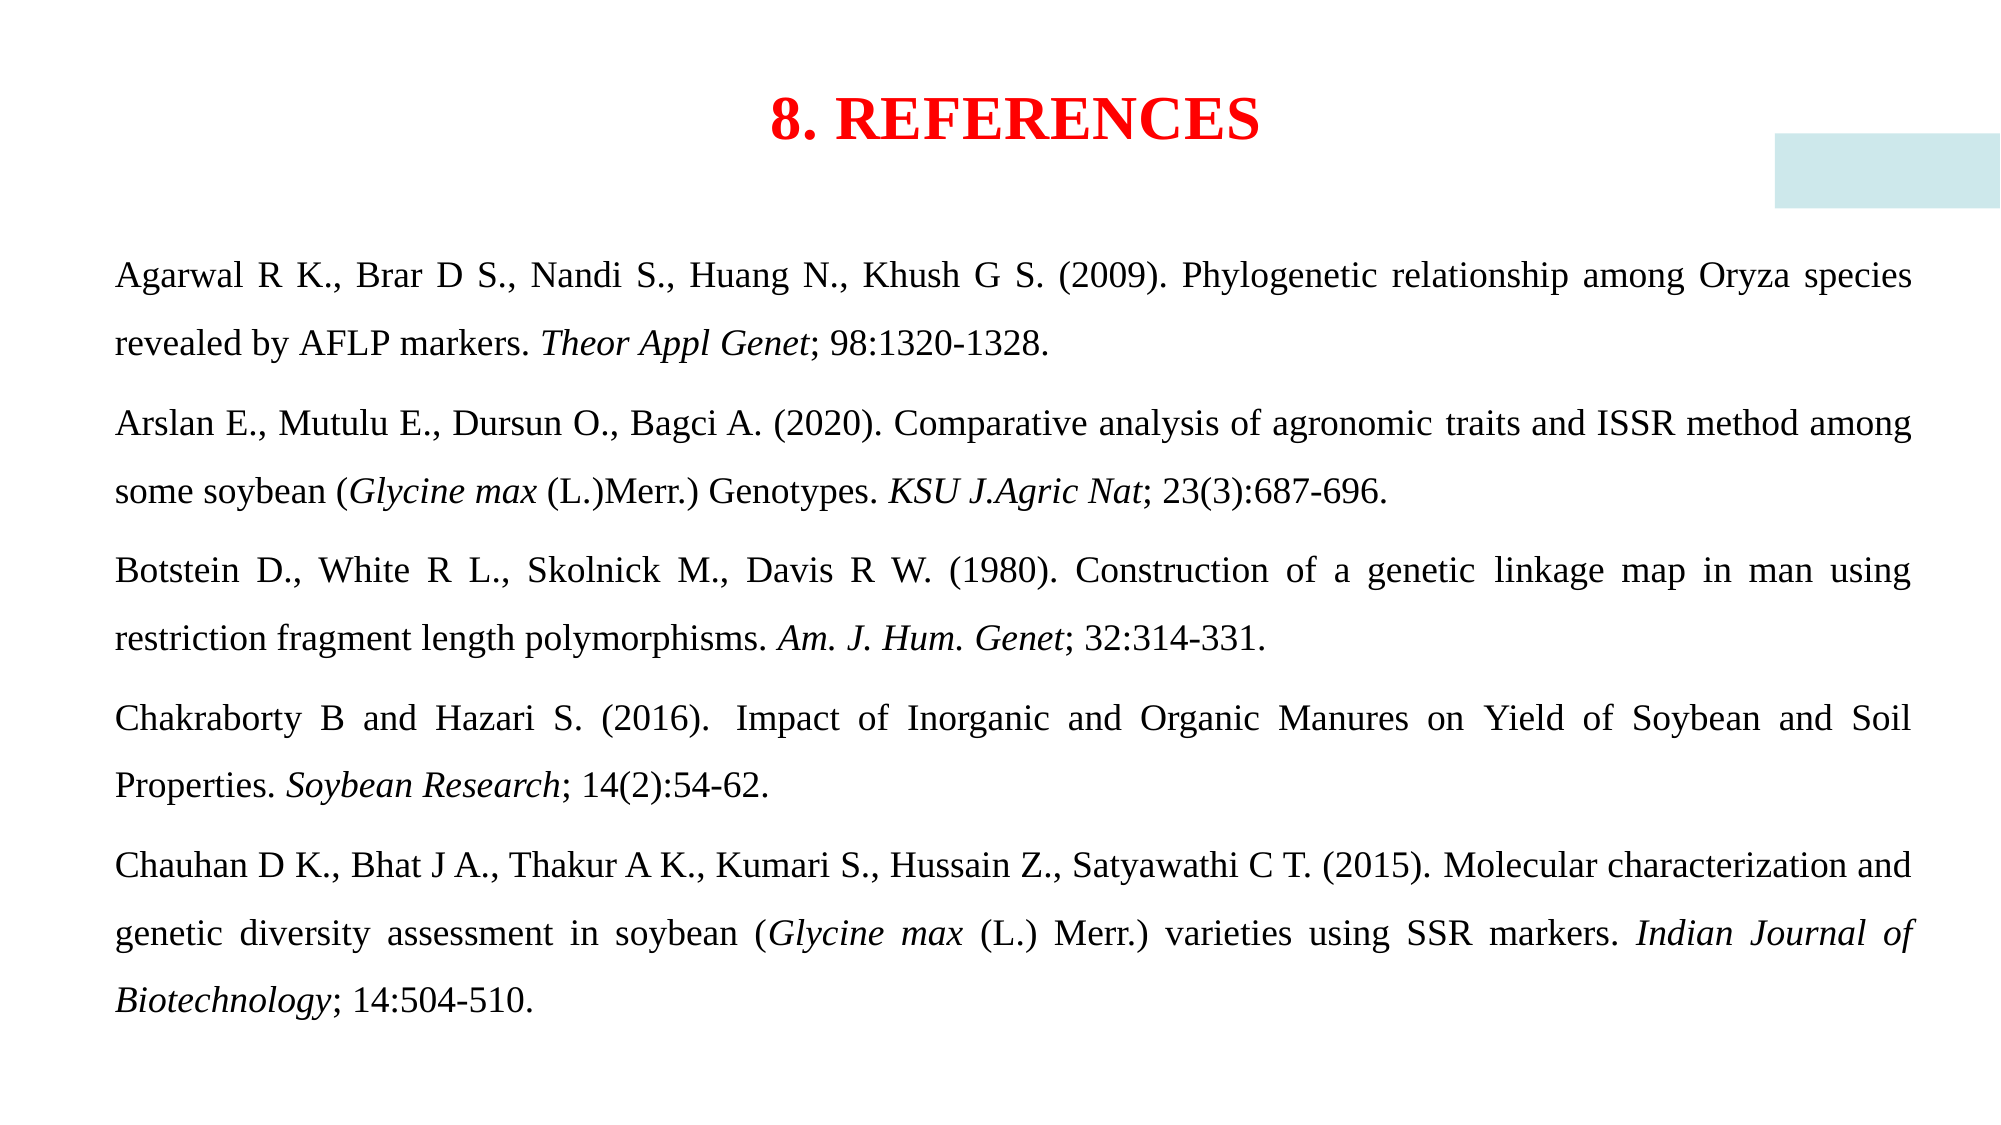

# 8. REFERENCES
Agarwal R K., Brar D S., Nandi S., Huang N., Khush G S. (2009). Phylogenetic relationship among Oryza species revealed by AFLP markers. Theor Appl Genet; 98:1320-1328.
Arslan E., Mutulu E., Dursun O., Bagci A. (2020). Comparative analysis of agronomic traits and ISSR method among some soybean (Glycine max (L.)Merr.) Genotypes. KSU J.Agric Nat; 23(3):687-696.
Botstein D., White R L., Skolnick M., Davis R W. (1980). Construction of a genetic linkage map in man using restriction fragment length polymorphisms. Am. J. Hum. Genet; 32:314-331.
Chakraborty B and Hazari S. (2016). Impact of Inorganic and Organic Manures on Yield of Soybean and Soil Properties. Soybean Research; 14(2):54-62.
Chauhan D K., Bhat J A., Thakur A K., Kumari S., Hussain Z., Satyawathi C T. (2015). Molecular characterization and genetic diversity assessment in soybean (Glycine max (L.) Merr.) varieties using SSR markers. Indian Journal of Biotechnology; 14:504-510.